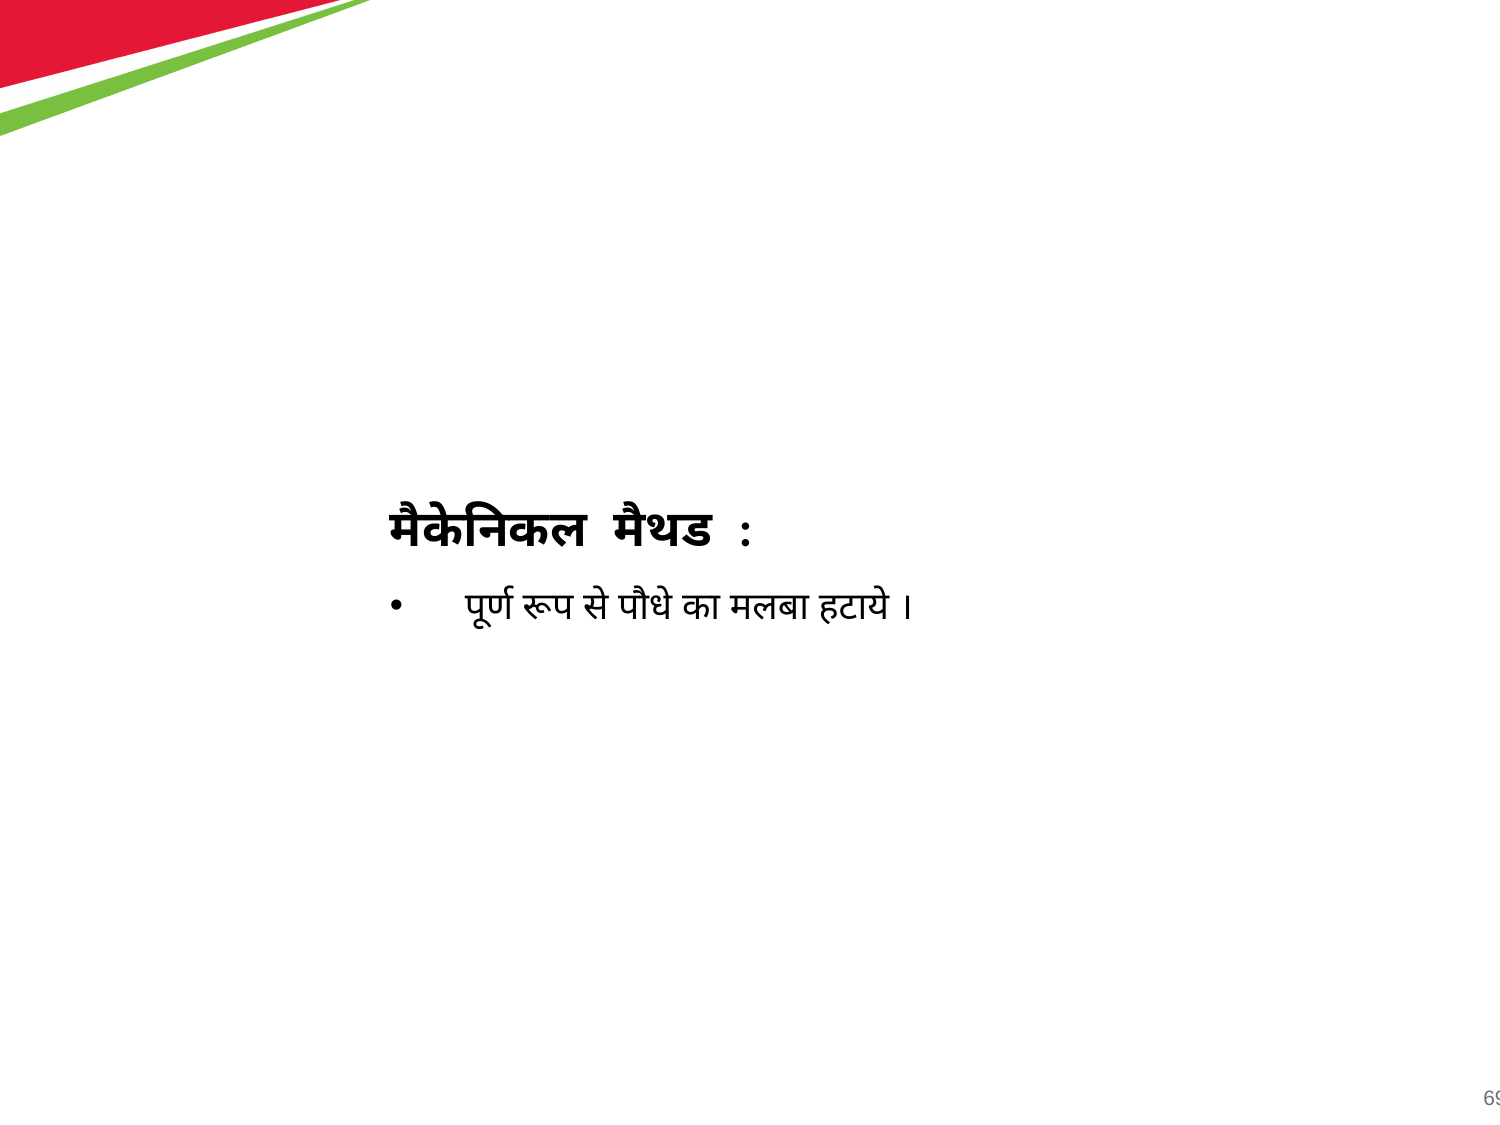

मैकेनिकल  मैथड  :
पूर्ण रूप से पौधे का मलबा हटाये ।